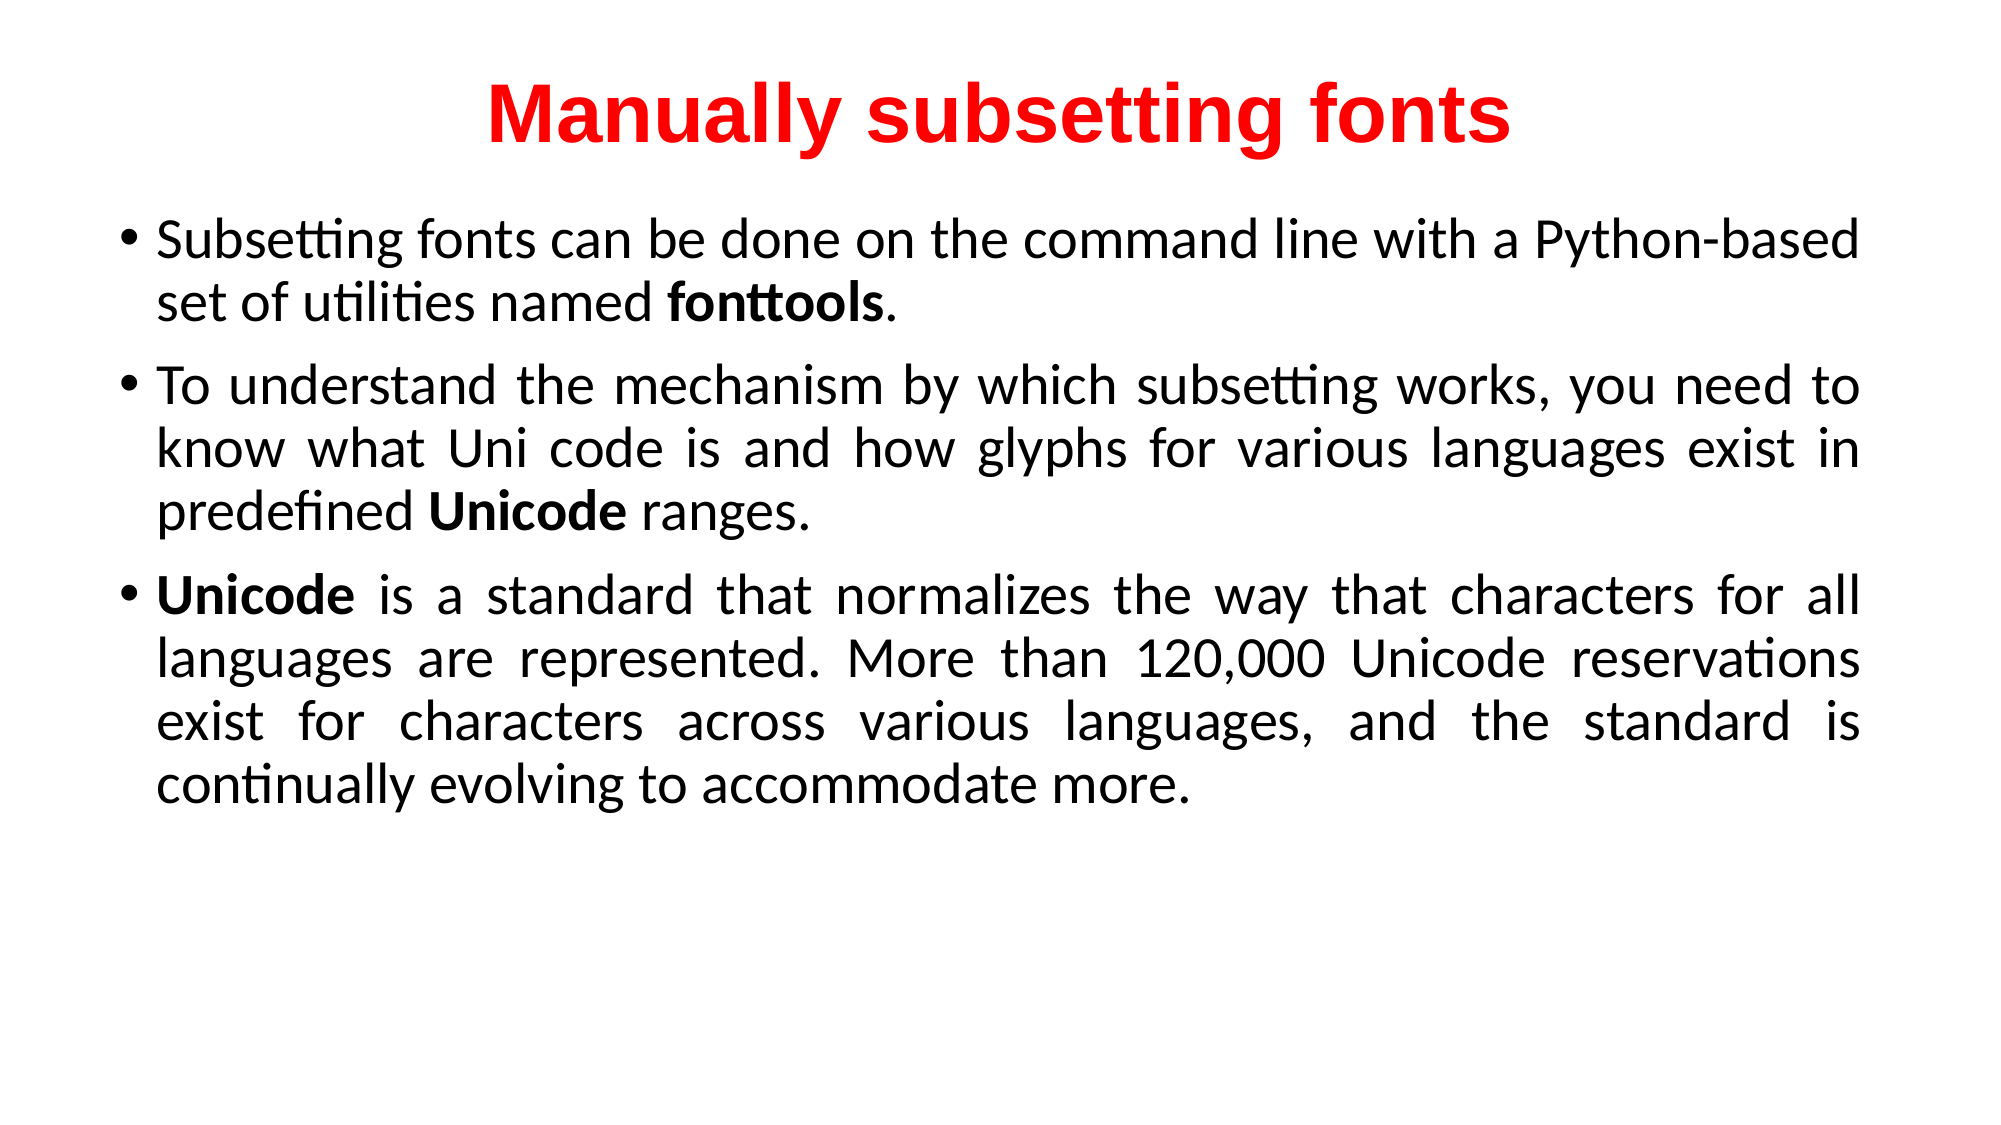

# Manually subsetting fonts
Subsetting fonts can be done on the command line with a Python-based set of utilities named fonttools.
To understand the mechanism by which subsetting works, you need to know what Uni code is and how glyphs for various languages exist in predefined Unicode ranges.
Unicode is a standard that normalizes the way that characters for all languages are represented. More than 120,000 Unicode reservations exist for characters across various languages, and the standard is continually evolving to accommodate more.